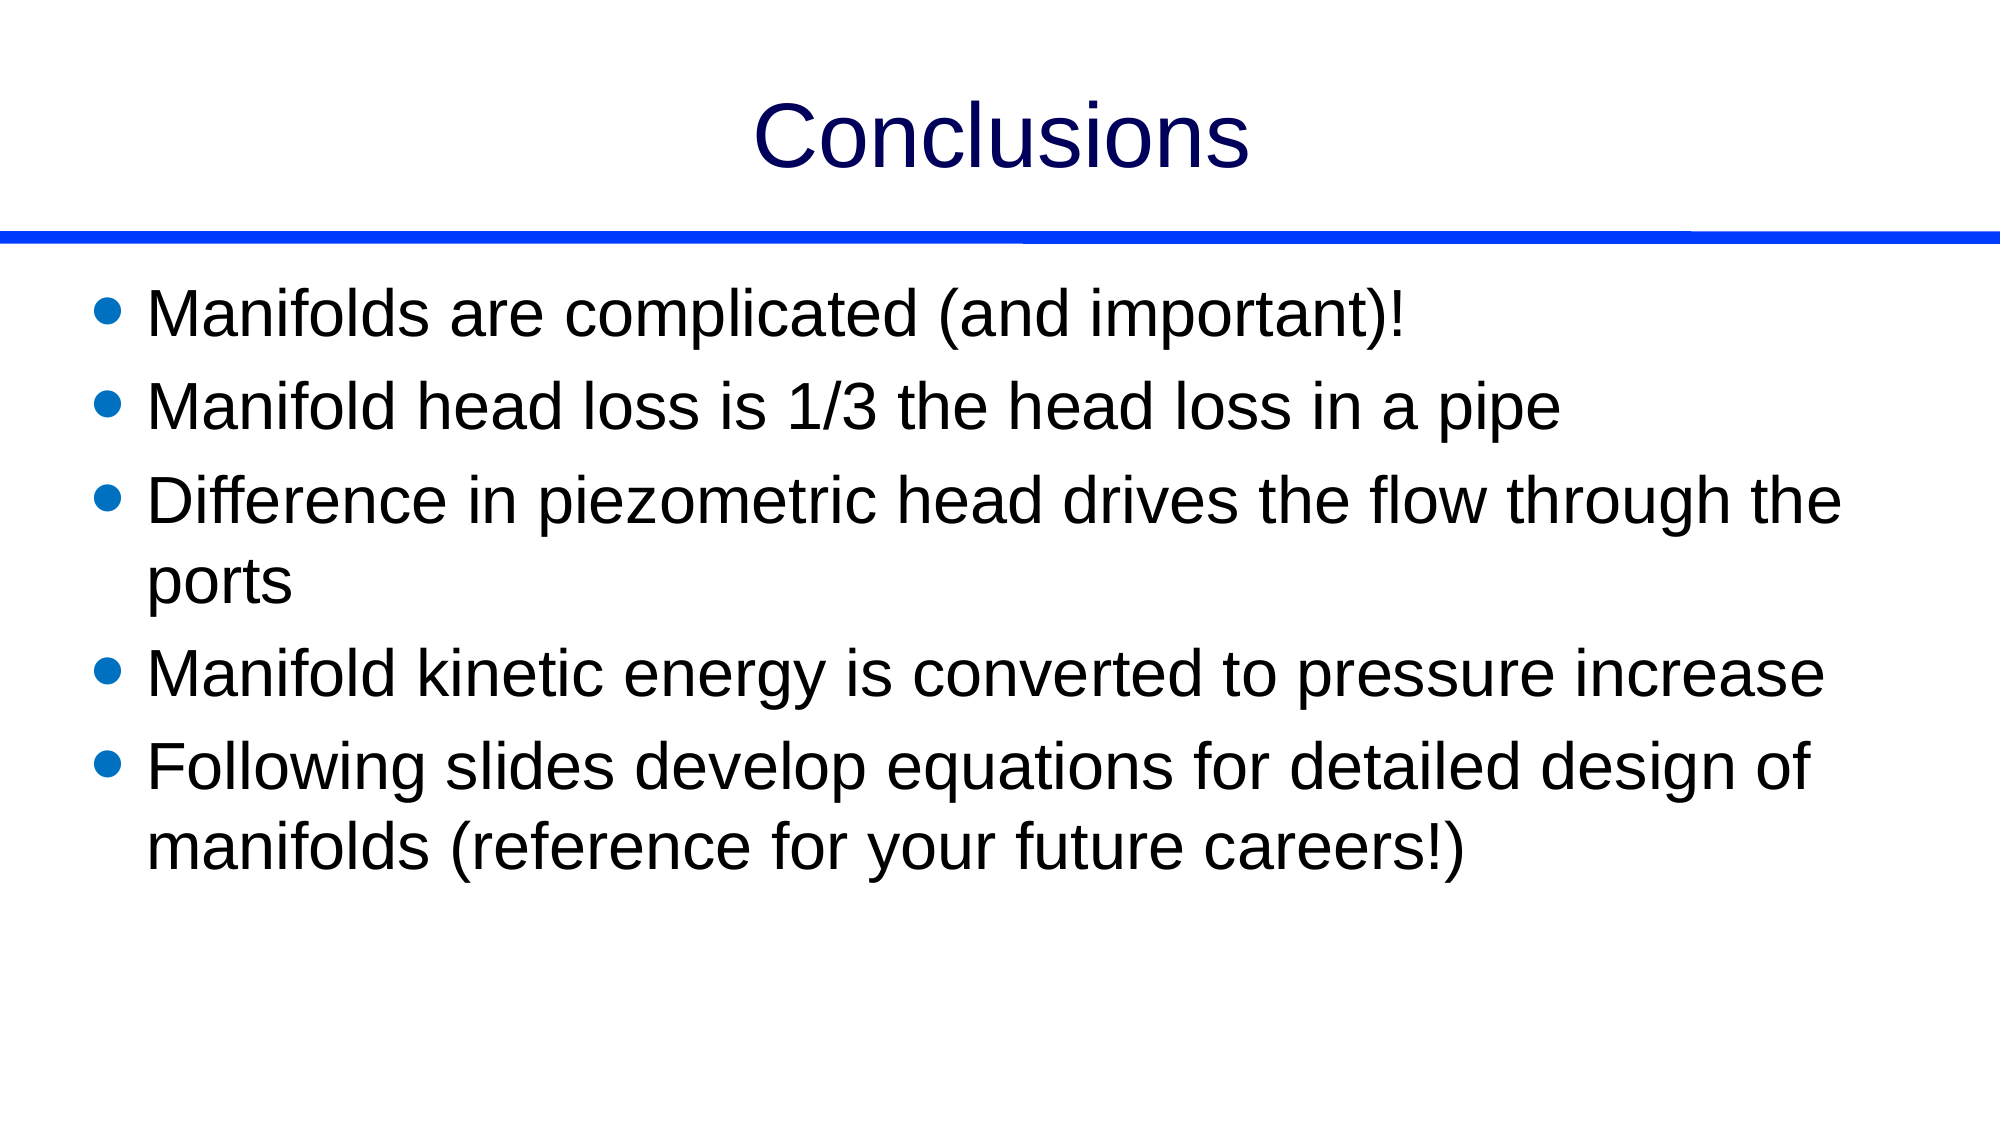

# Conclusions
Manifolds are complicated (and important)!
Manifold head loss is 1/3 the head loss in a pipe
Difference in piezometric head drives the flow through the ports
Manifold kinetic energy is converted to pressure increase
Following slides develop equations for detailed design of manifolds (reference for your future careers!)